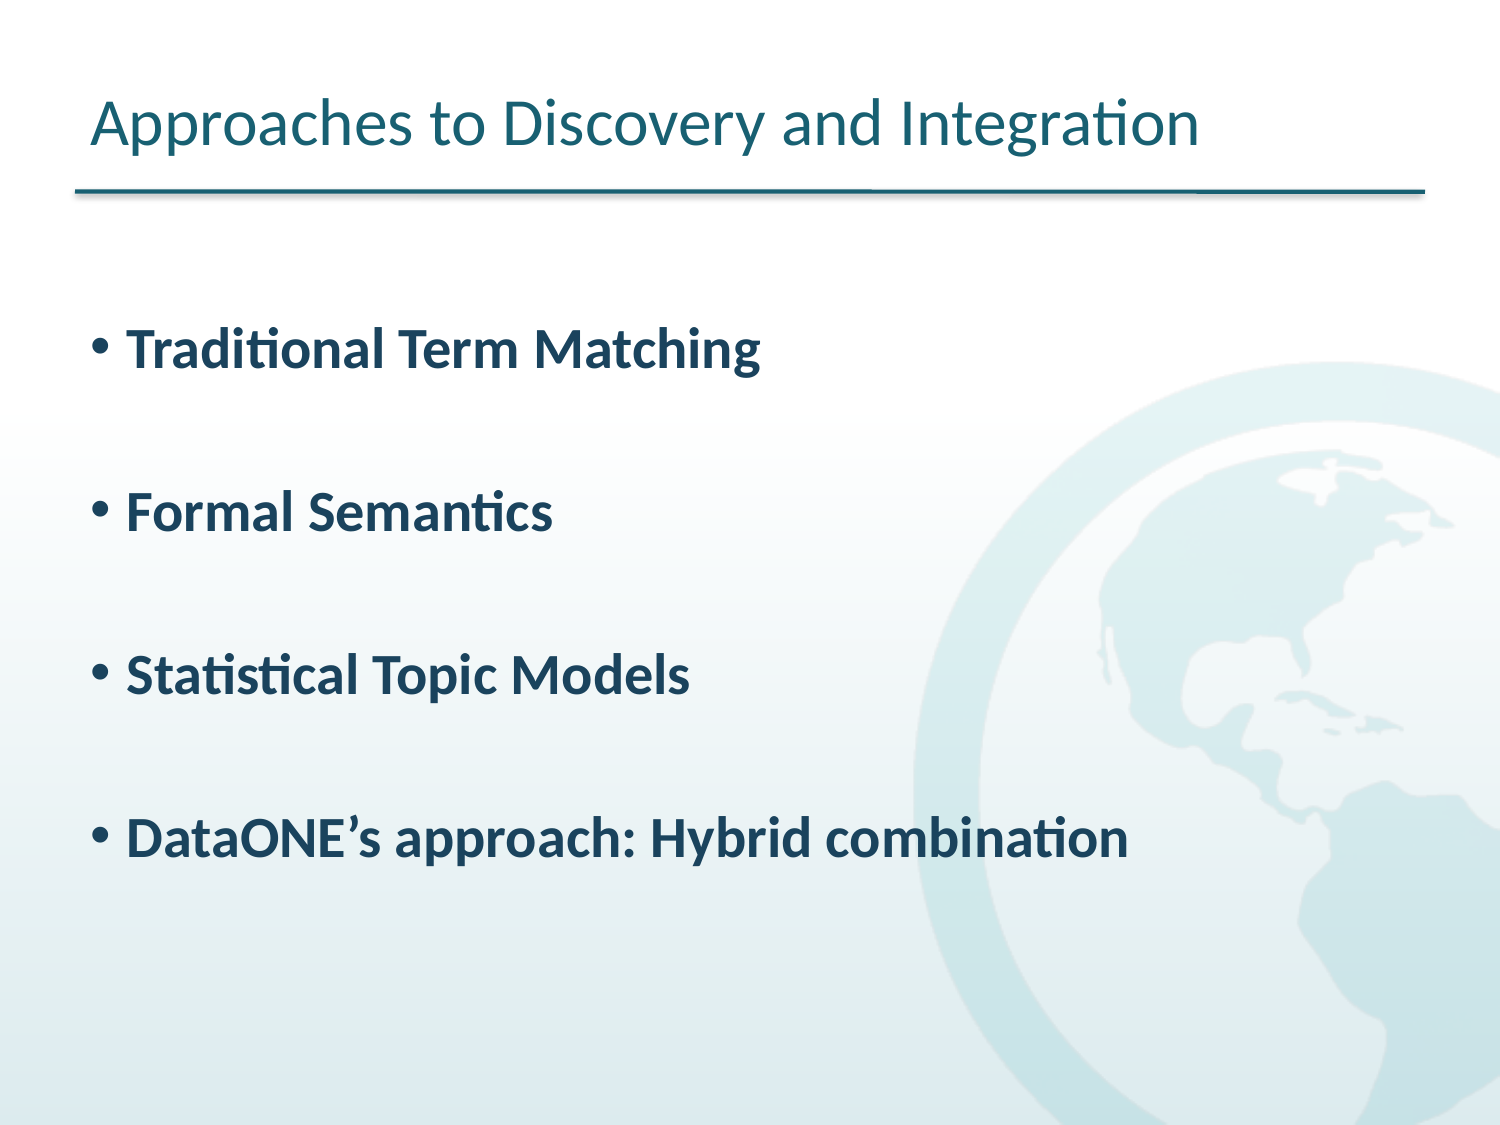

# Approaches to Discovery and Integration

Traditional Term Matching

Formal Semantics

Statistical Topic Models

DataONE’s approach: Hybrid combination